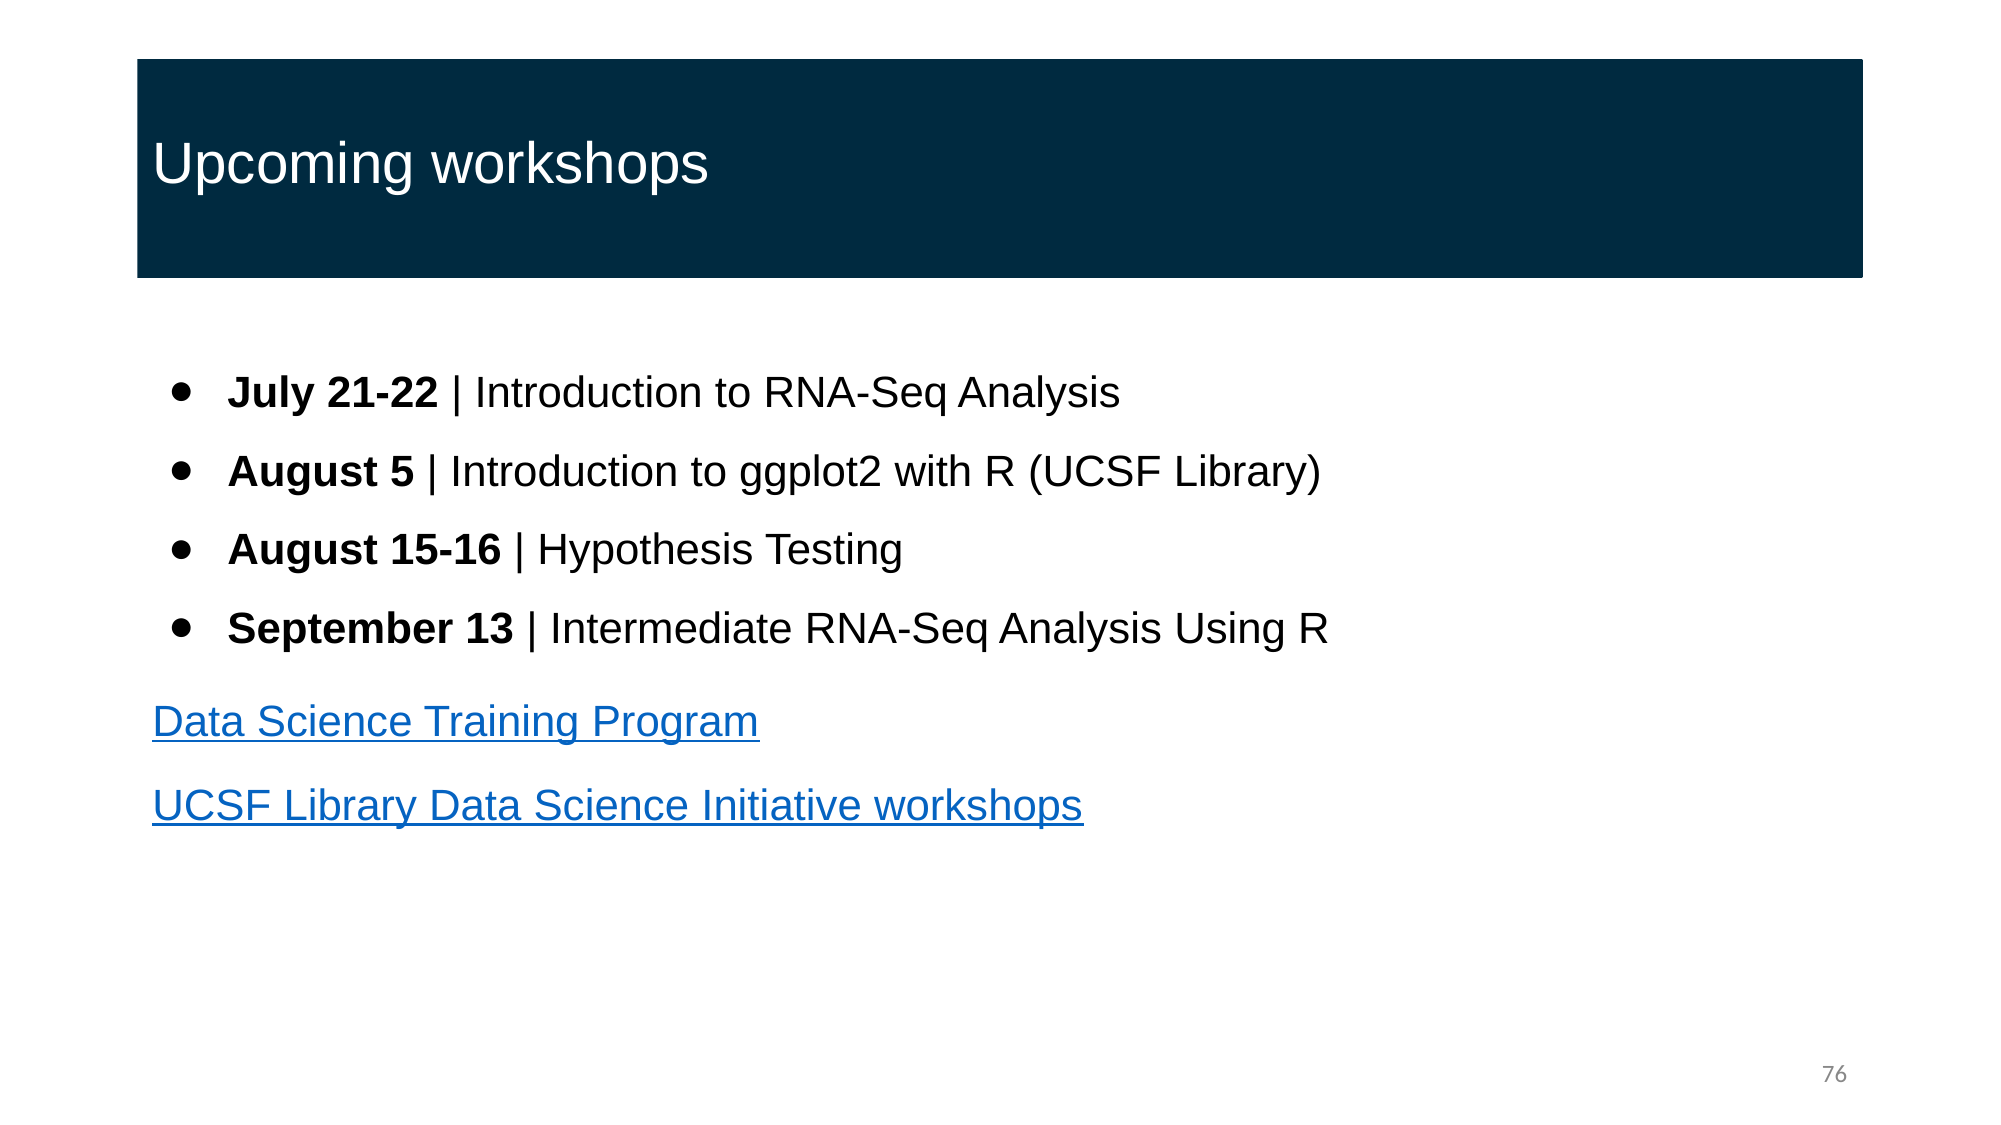

# Upcoming workshops

July 21-22 | Introduction to RNA-Seq Analysis
August 5 | Introduction to ggplot2 with R (UCSF Library)
August 15-16 | Hypothesis Testing
September 13 | Intermediate RNA-Seq Analysis Using R
Data Science Training Program
UCSF Library Data Science Initiative workshops
76